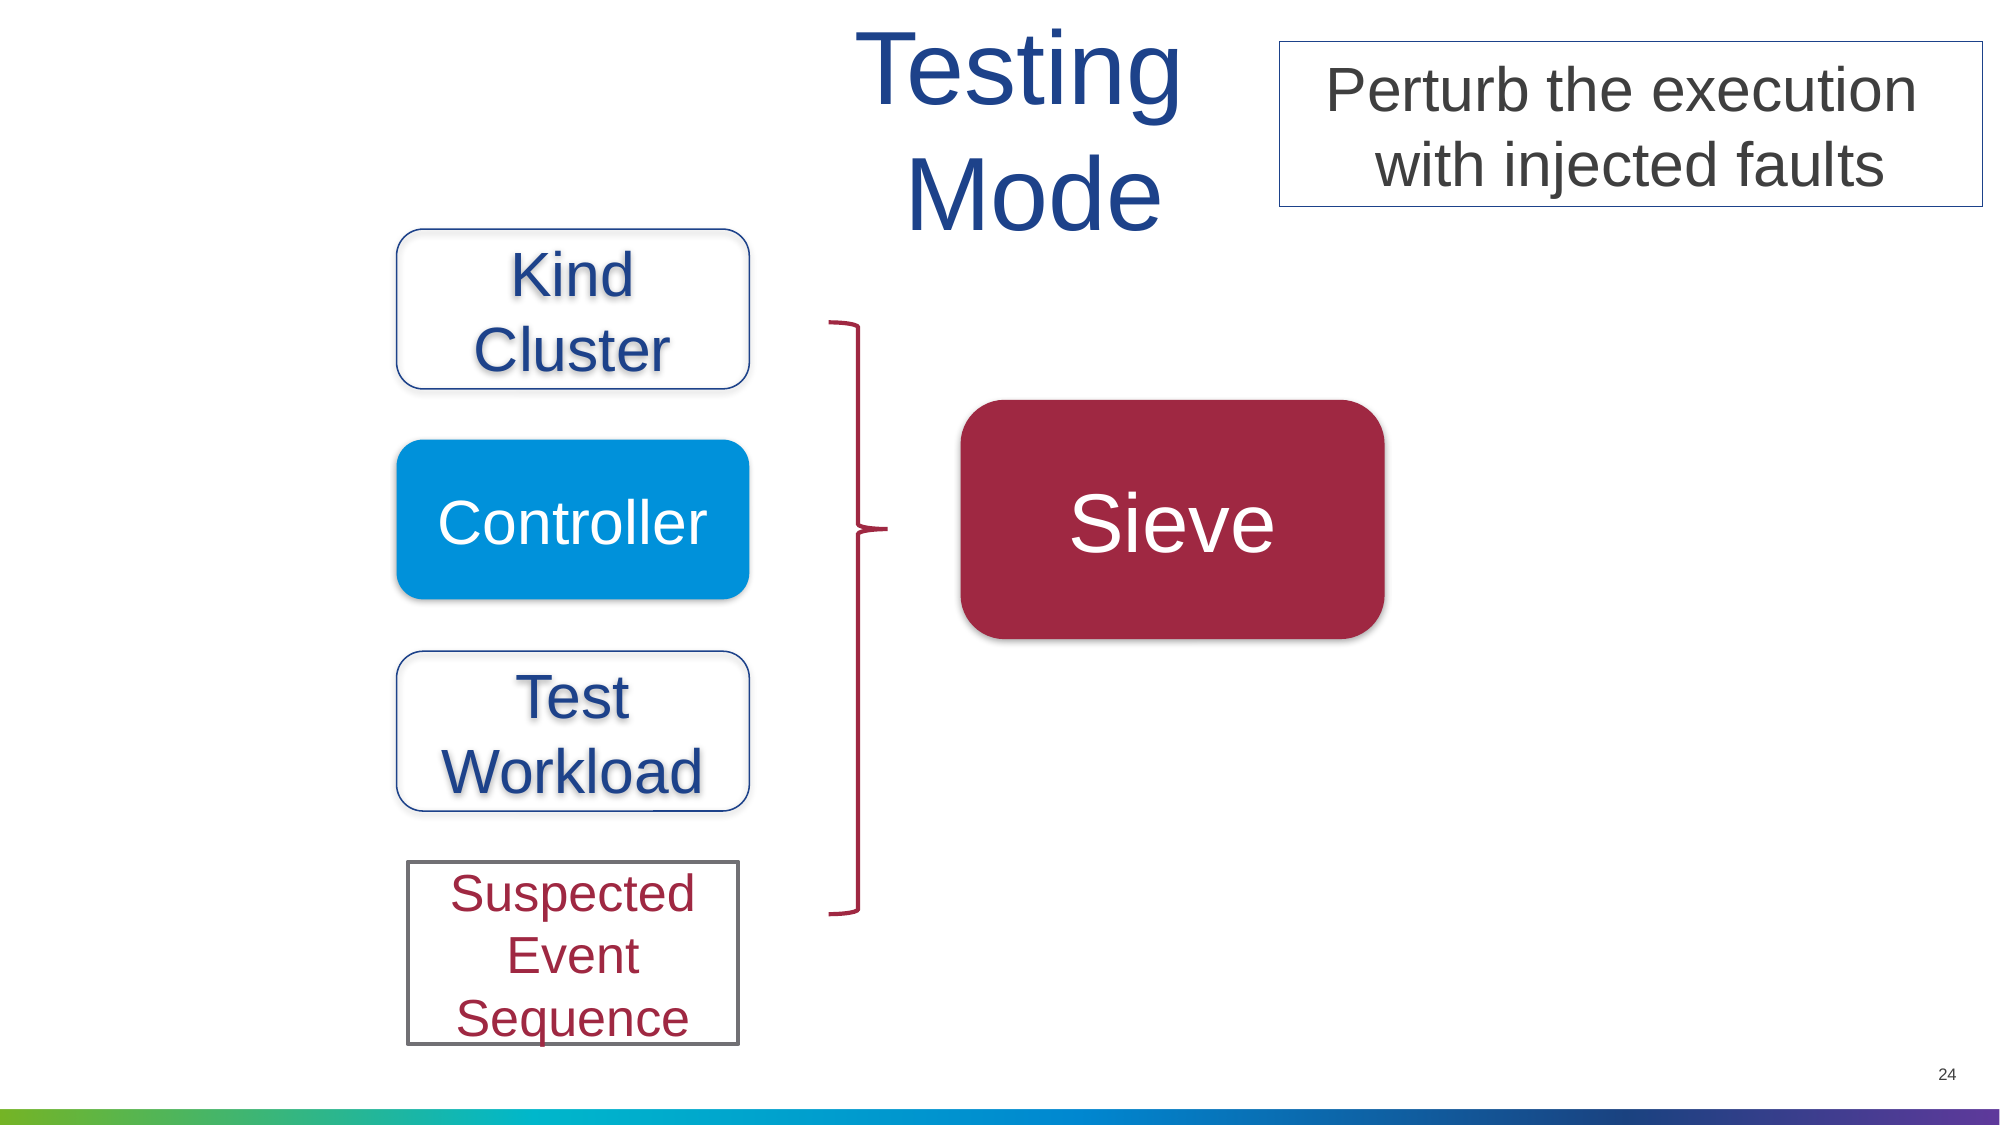

Testing
Mode
Perturb the execution
with injected faults
Kind Cluster

Sieve
# Sieve
Controller
Test Workload
Suspected Event
Sequence